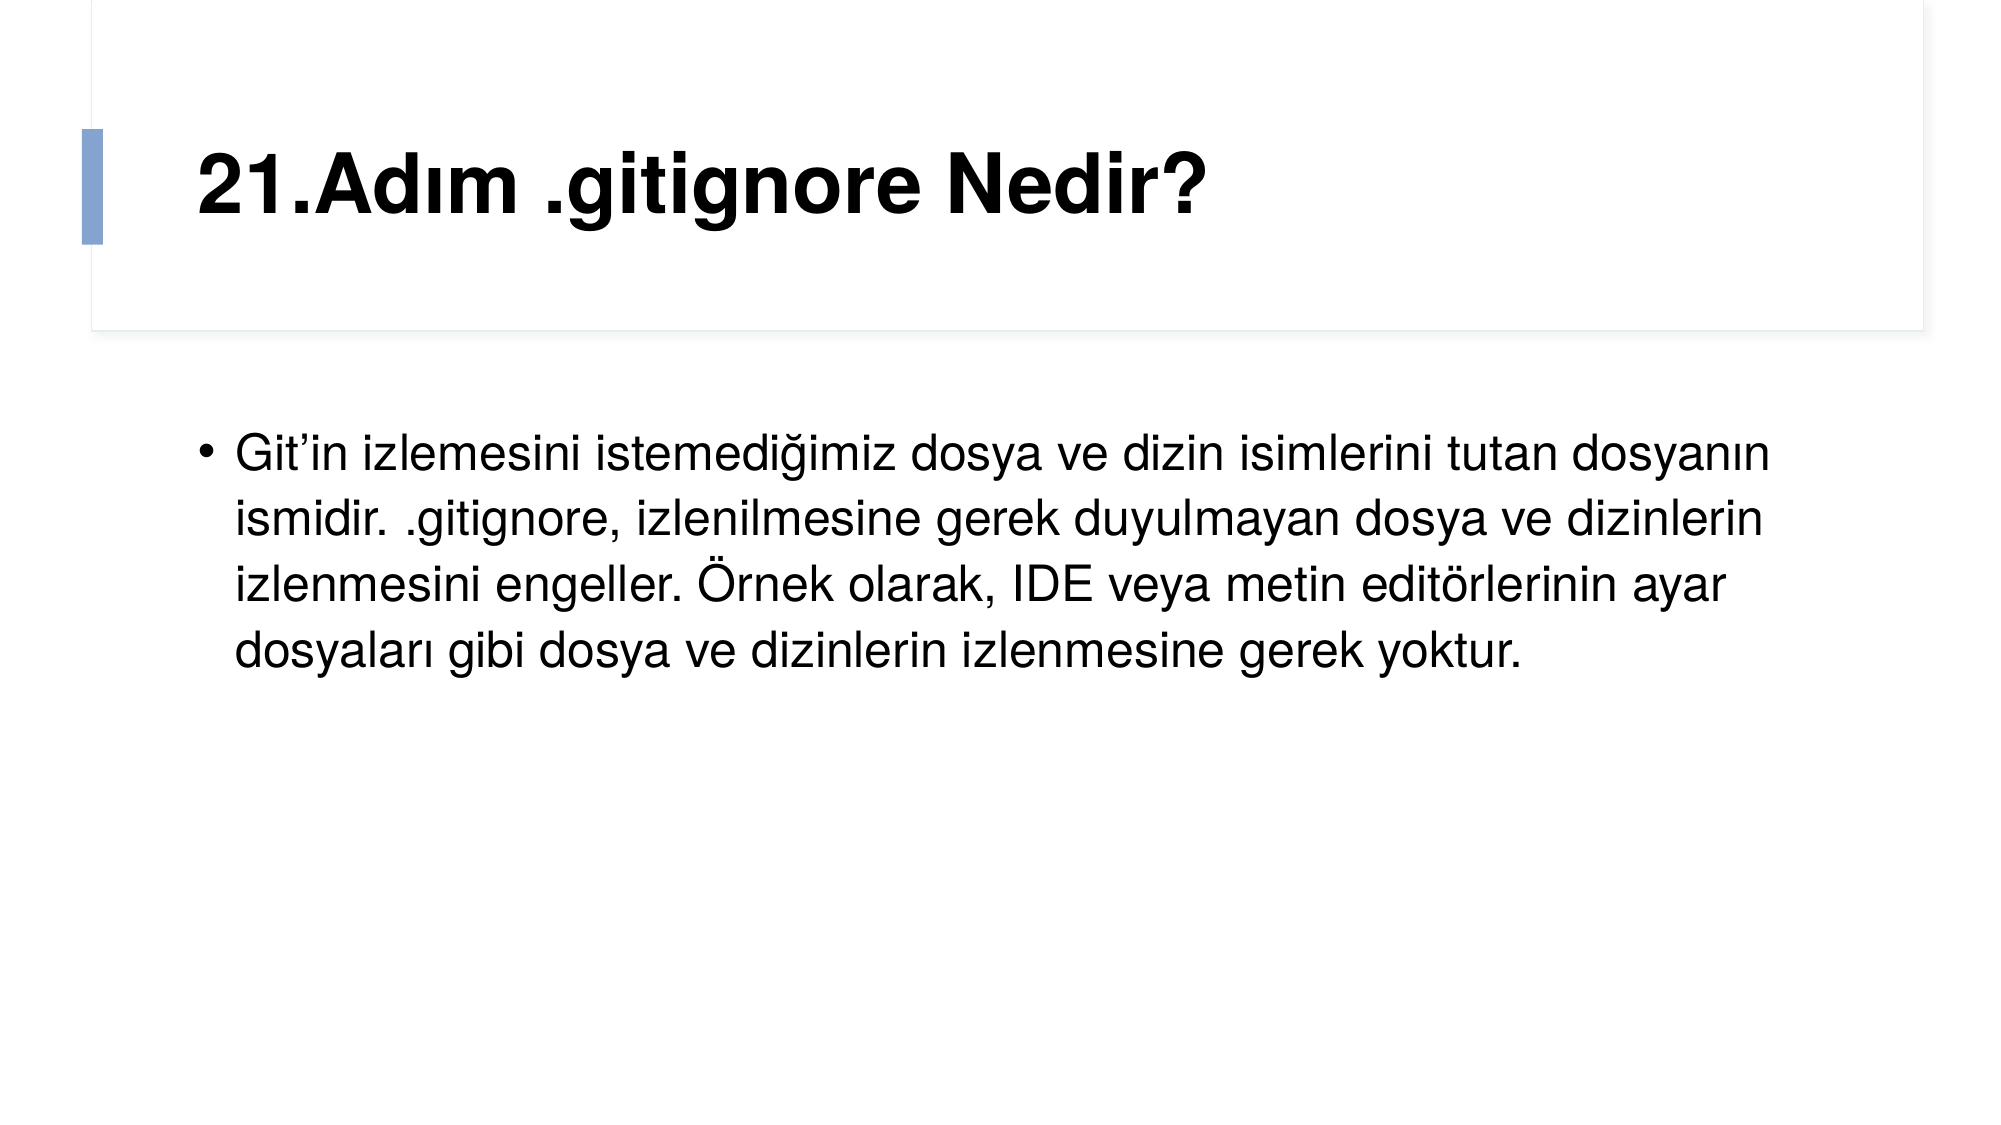

# 21.Adım .gitignore Nedir?
Git’in izlemesini istemediğimiz dosya ve dizin isimlerini tutan dosyanın ismidir. .gitignore, izlenilmesine gerek duyulmayan dosya ve dizinlerin izlenmesini engeller. Örnek olarak, IDE veya metin editörlerinin ayar dosyaları gibi dosya ve dizinlerin izlenmesine gerek yoktur.